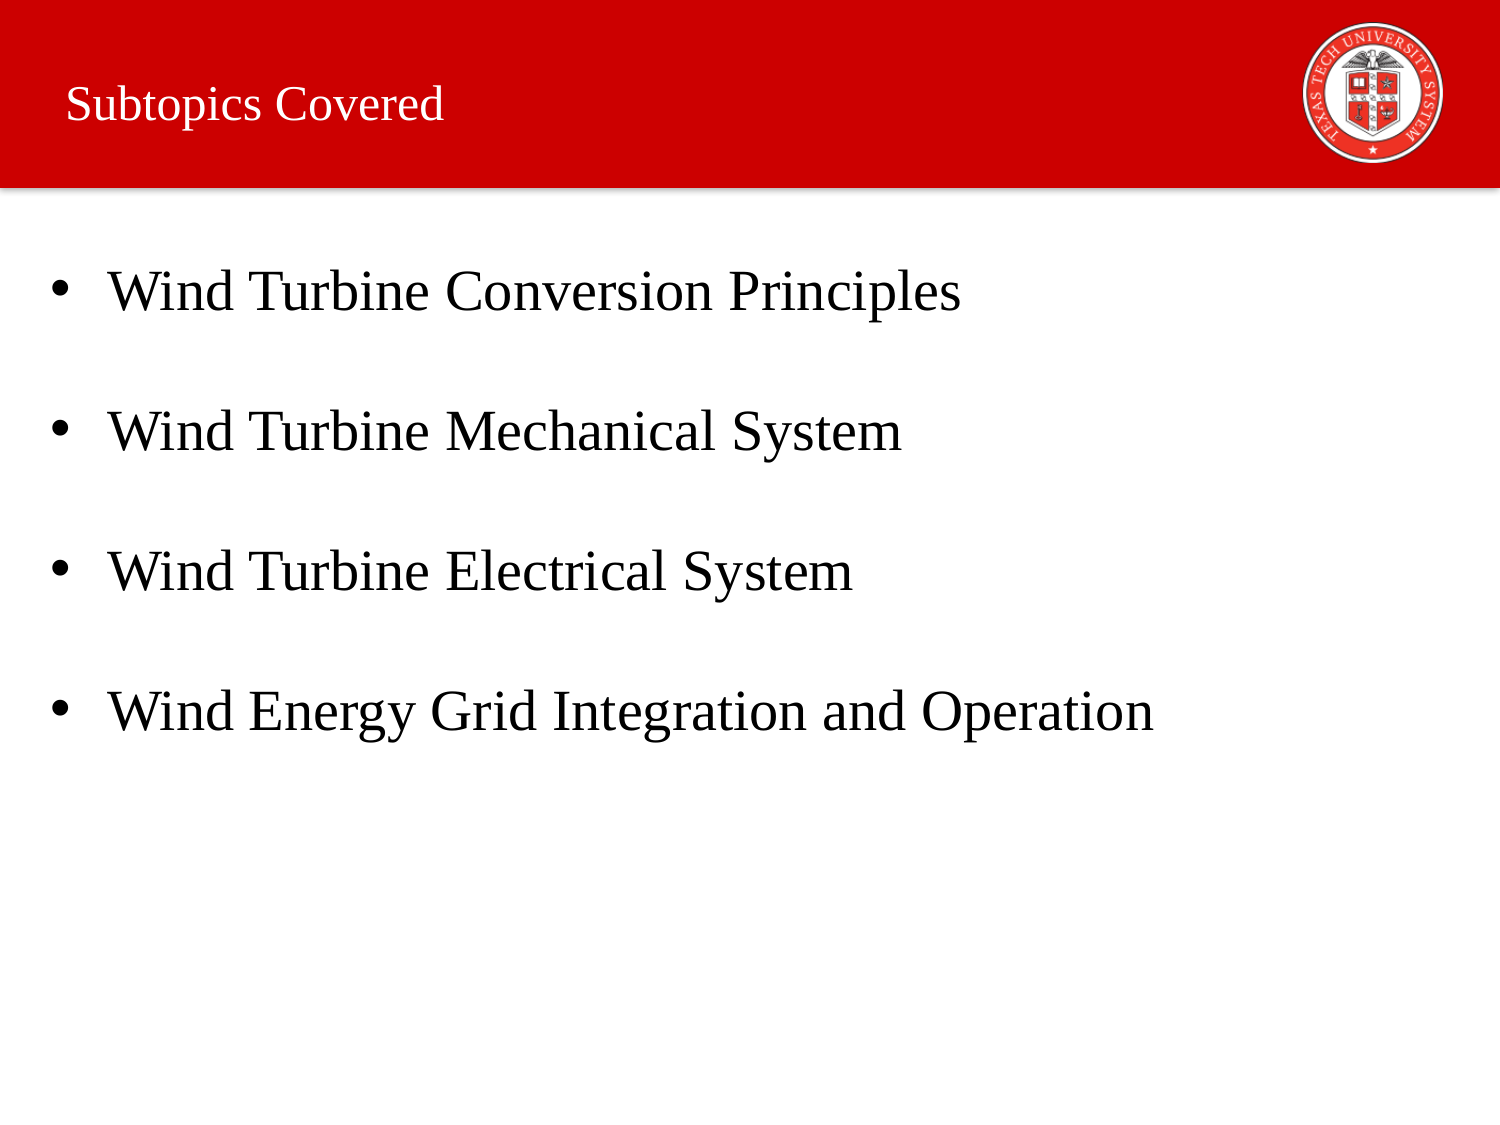

# Subtopics Covered
Wind Turbine Conversion Principles

Wind Turbine Mechanical System

Wind Turbine Electrical System

Wind Energy Grid Integration and Operation